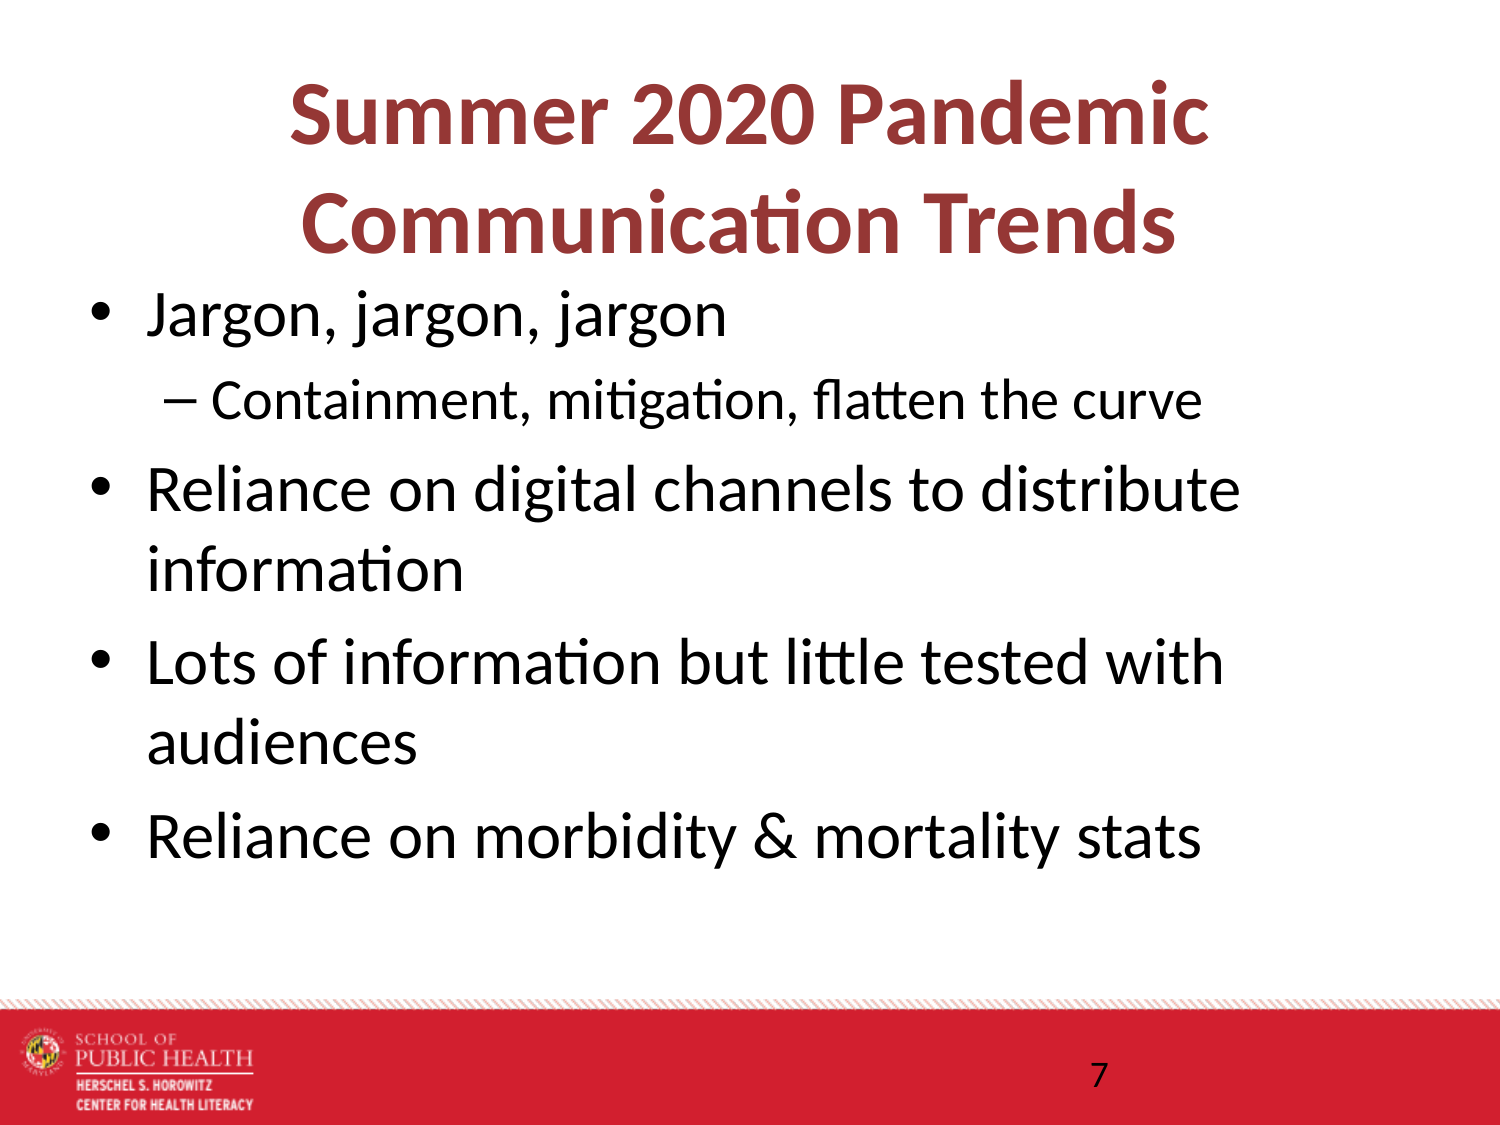

# Summer 2020 Pandemic Communication Trends
Jargon, jargon, jargon
Containment, mitigation, flatten the curve
Reliance on digital channels to distribute information
Lots of information but little tested with audiences
Reliance on morbidity & mortality stats

7